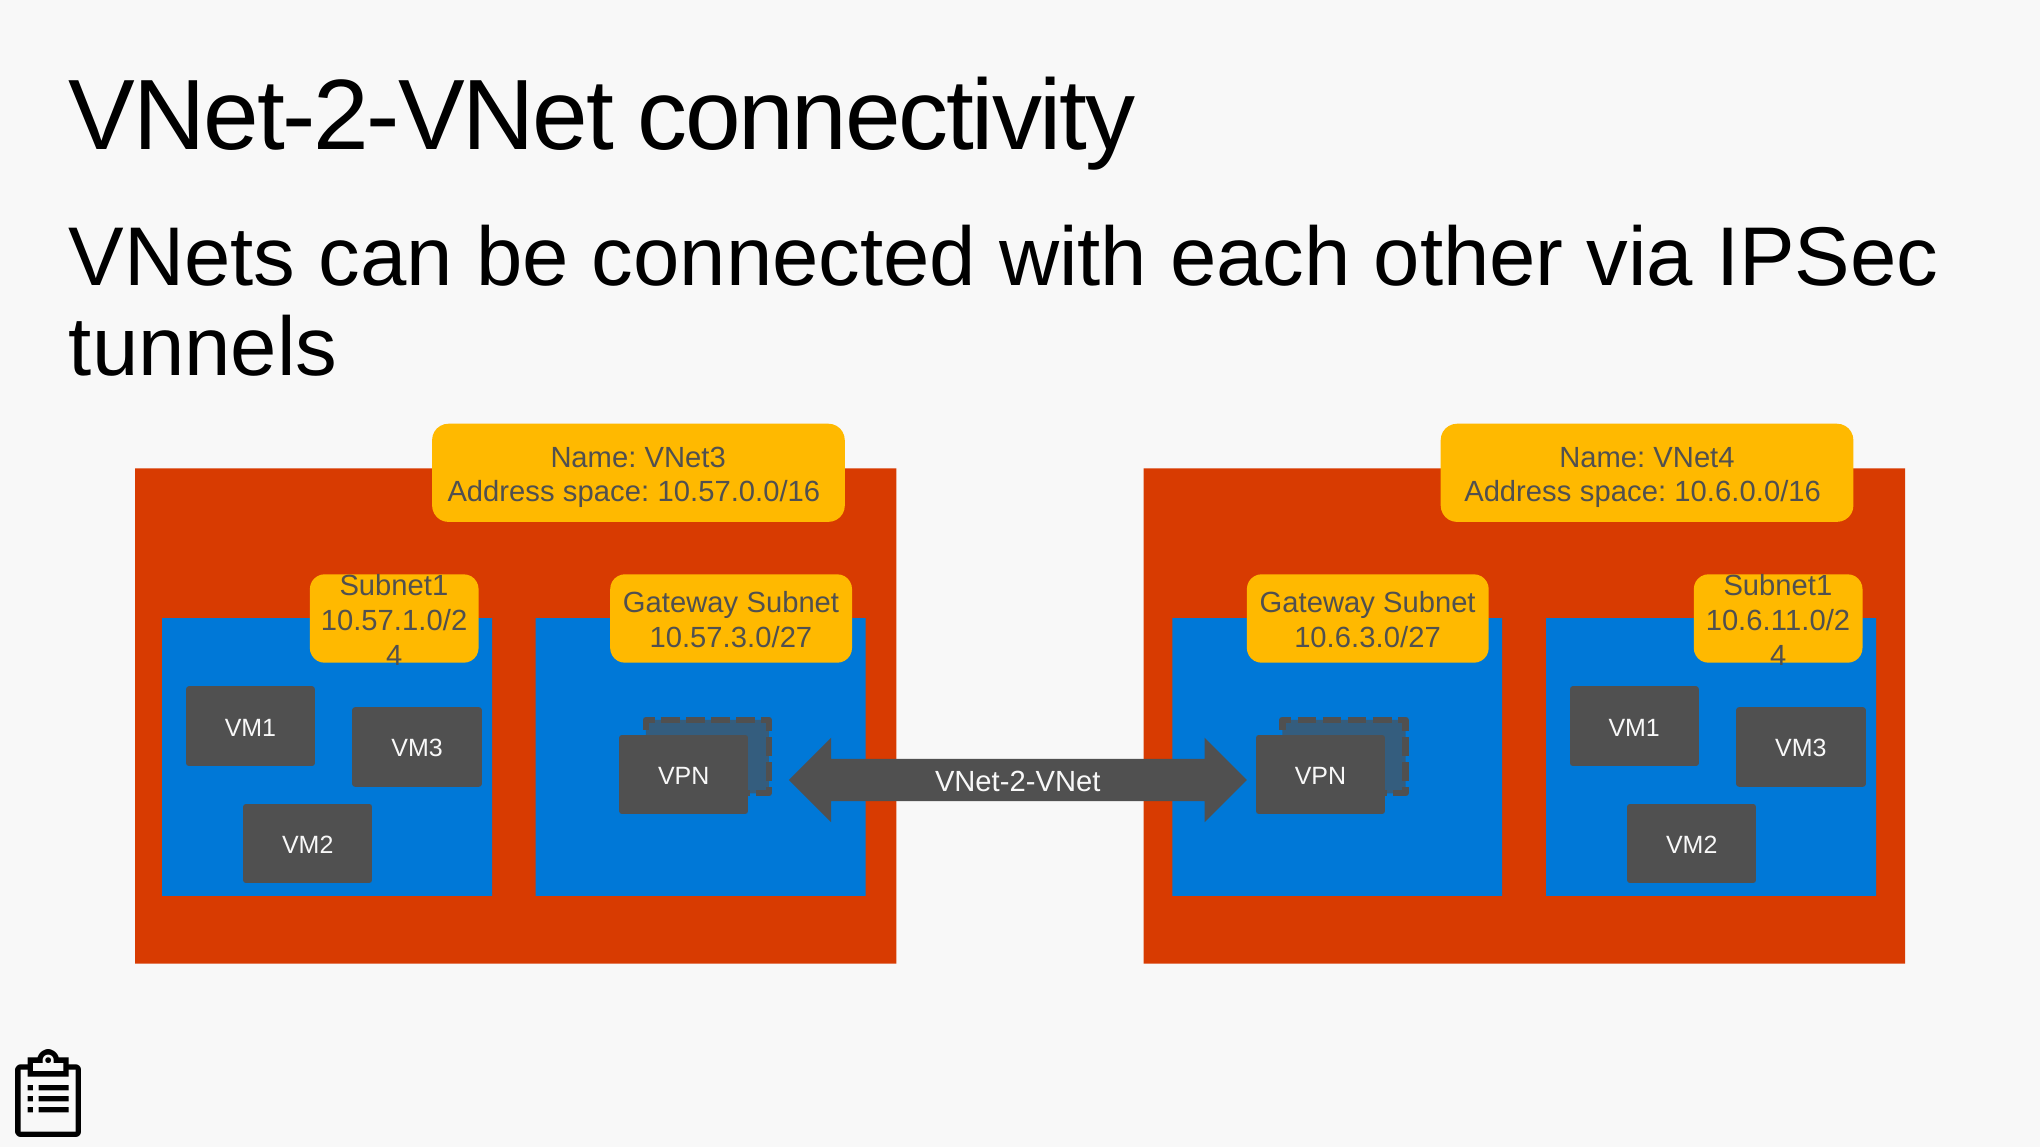

# VNet-2-VNet connectivity
VNets can be connected with each other via IPSec tunnels
Name: VNet3
Address space: 10.57.0.0/16
Name: VNet4
Address space: 10.6.0.0/16

Gateway Subnet
10.57.3.0/27
Gateway Subnet
10.6.3.0/27
Subnet1
10.57.1.0/24
Subnet1
10.6.11.0/24

VM1
VM1
VM3
VM3

VPN
VNet-2-VNet
VPN
VM2
VM2